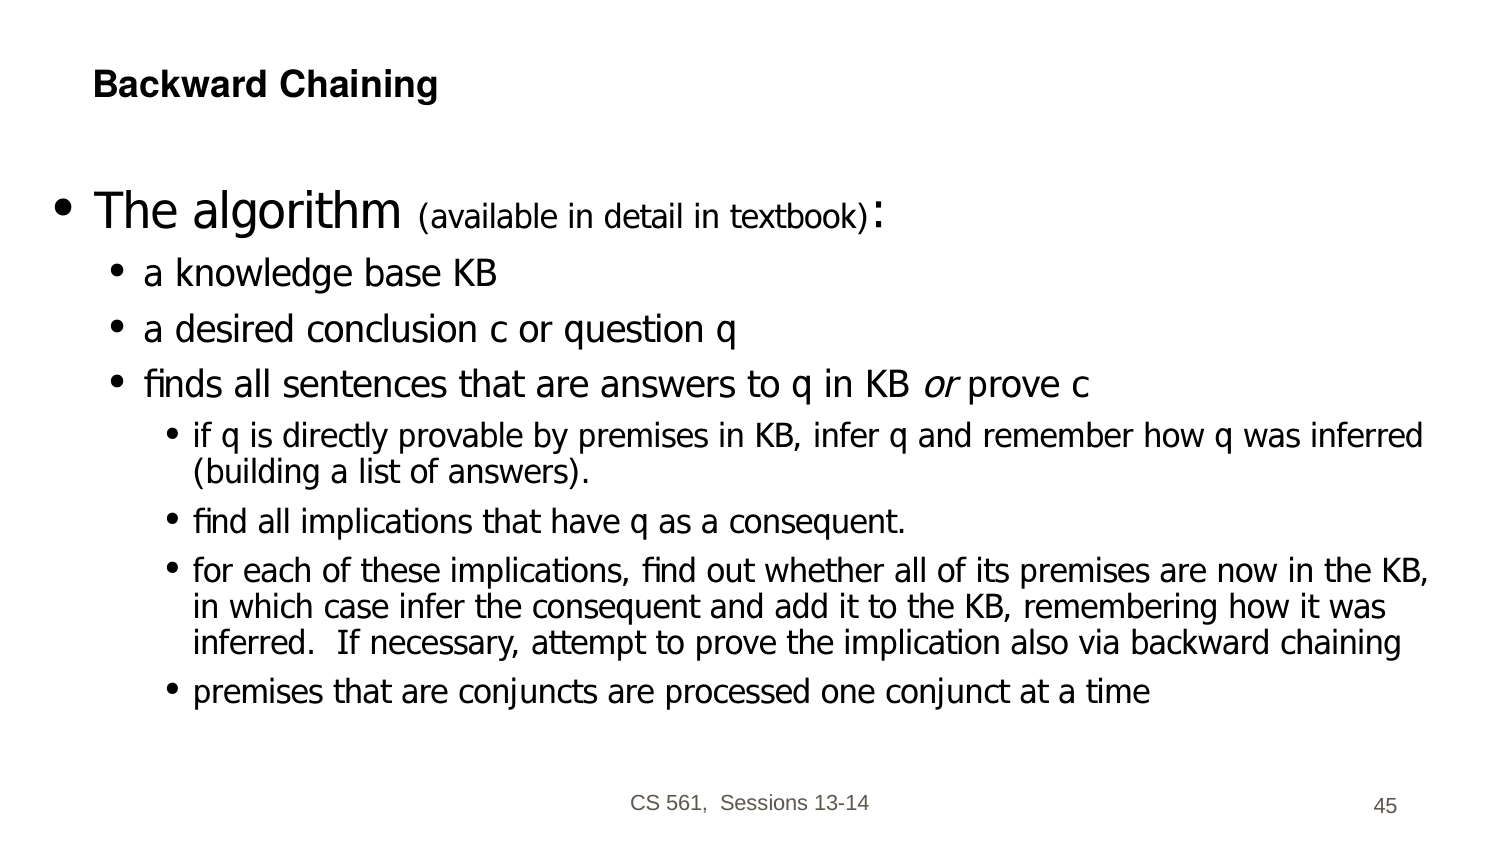

# Backward Chaining
The algorithm (available in detail in textbook):
a knowledge base KB
a desired conclusion c or question q
finds all sentences that are answers to q in KB or prove c
if q is directly provable by premises in KB, infer q and remember how q was inferred (building a list of answers).
find all implications that have q as a consequent.
for each of these implications, find out whether all of its premises are now in the KB, in which case infer the consequent and add it to the KB, remembering how it was inferred.  If necessary, attempt to prove the implication also via backward chaining
premises that are conjuncts are processed one conjunct at a time
CS 561,  Sessions 13-14
45